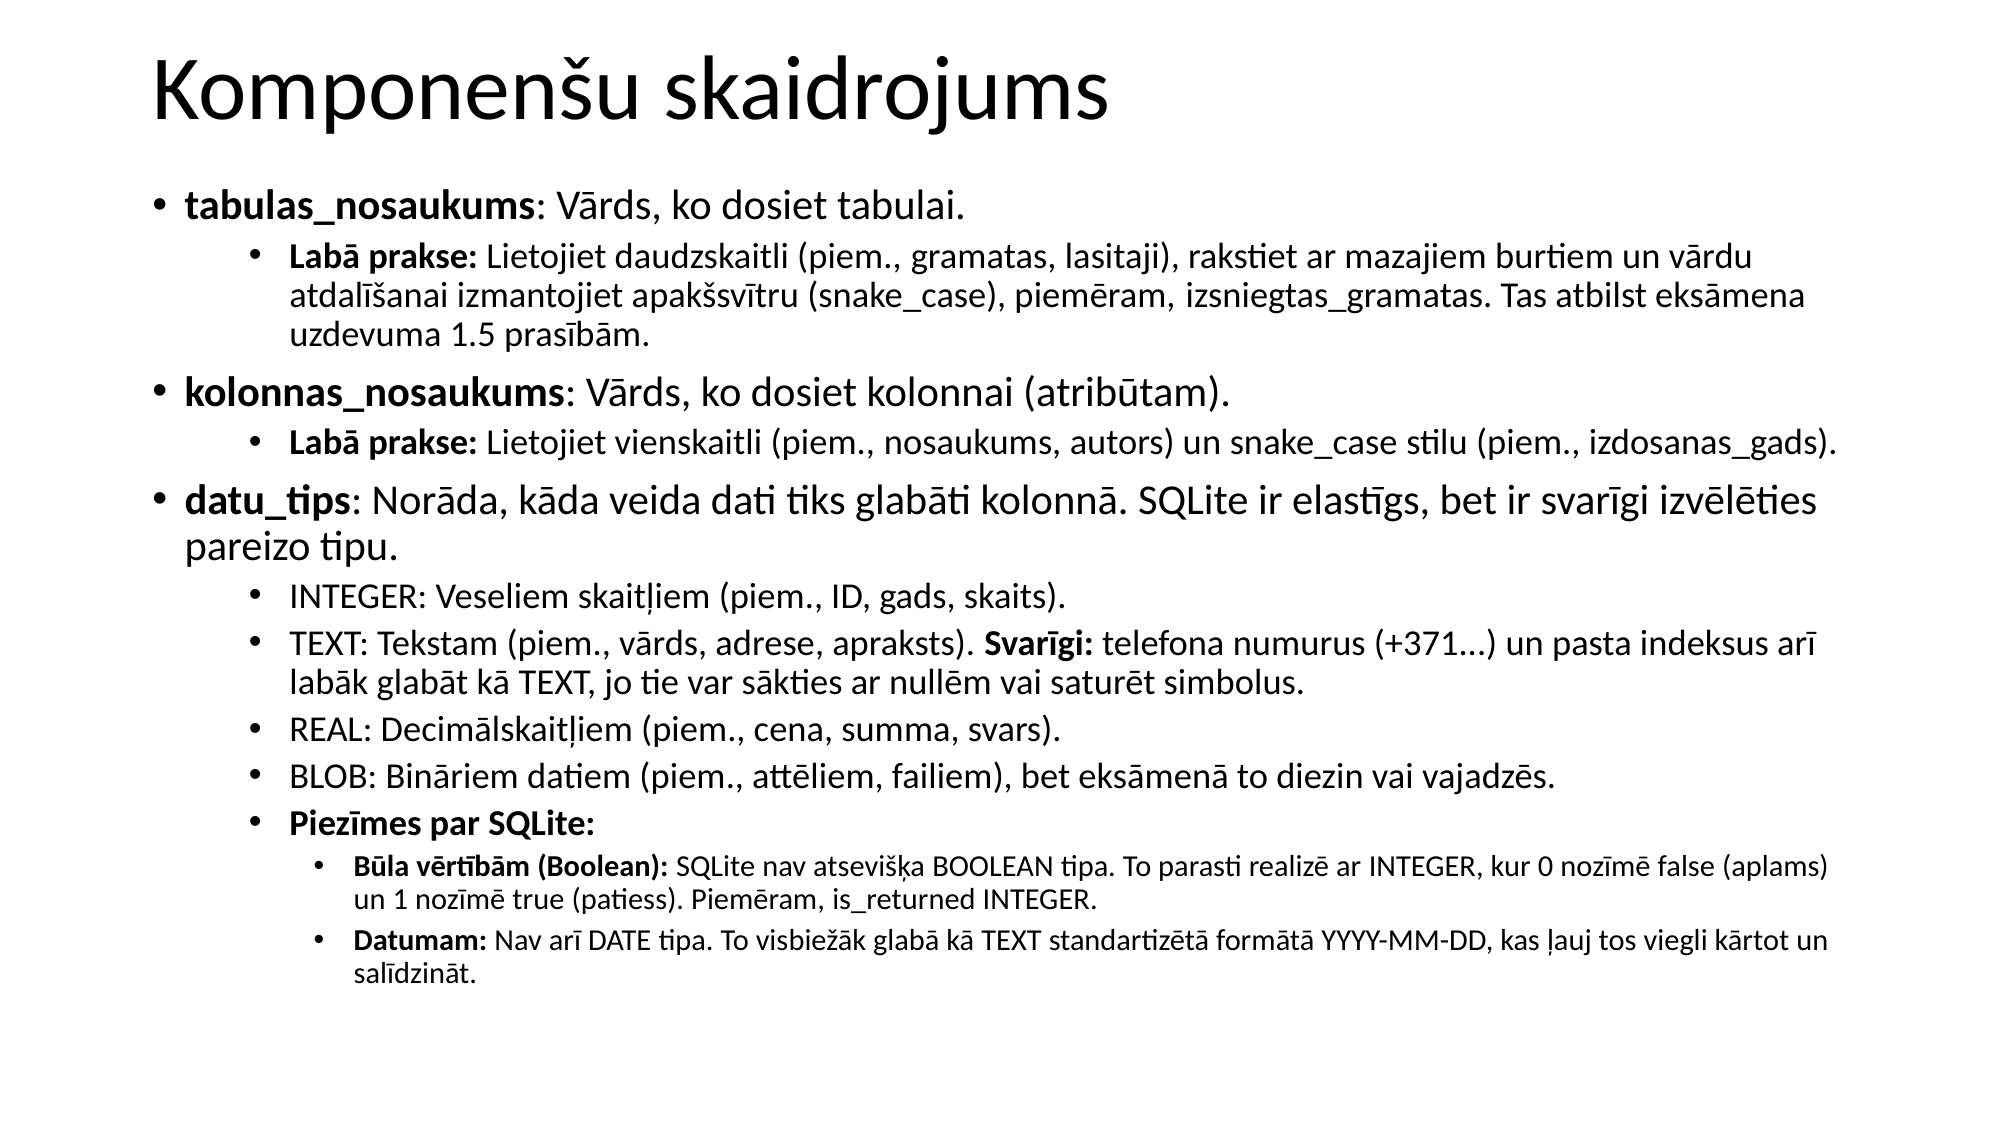

# Komponenšu skaidrojums
tabulas_nosaukums: Vārds, ko dosiet tabulai.
Labā prakse: Lietojiet daudzskaitli (piem., gramatas, lasitaji), rakstiet ar mazajiem burtiem un vārdu atdalīšanai izmantojiet apakšsvītru (snake_case), piemēram, izsniegtas_gramatas. Tas atbilst eksāmena uzdevuma 1.5 prasībām.
kolonnas_nosaukums: Vārds, ko dosiet kolonnai (atribūtam).
Labā prakse: Lietojiet vienskaitli (piem., nosaukums, autors) un snake_case stilu (piem., izdosanas_gads).
datu_tips: Norāda, kāda veida dati tiks glabāti kolonnā. SQLite ir elastīgs, bet ir svarīgi izvēlēties pareizo tipu.
INTEGER: Veseliem skaitļiem (piem., ID, gads, skaits).
TEXT: Tekstam (piem., vārds, adrese, apraksts). Svarīgi: telefona numurus (+371...) un pasta indeksus arī labāk glabāt kā TEXT, jo tie var sākties ar nullēm vai saturēt simbolus.
REAL: Decimālskaitļiem (piem., cena, summa, svars).
BLOB: Bināriem datiem (piem., attēliem, failiem), bet eksāmenā to diezin vai vajadzēs.
Piezīmes par SQLite:
Būla vērtībām (Boolean): SQLite nav atsevišķa BOOLEAN tipa. To parasti realizē ar INTEGER, kur 0 nozīmē false (aplams) un 1 nozīmē true (patiess). Piemēram, is_returned INTEGER.
Datumam: Nav arī DATE tipa. To visbiežāk glabā kā TEXT standartizētā formātā YYYY-MM-DD, kas ļauj tos viegli kārtot un salīdzināt.